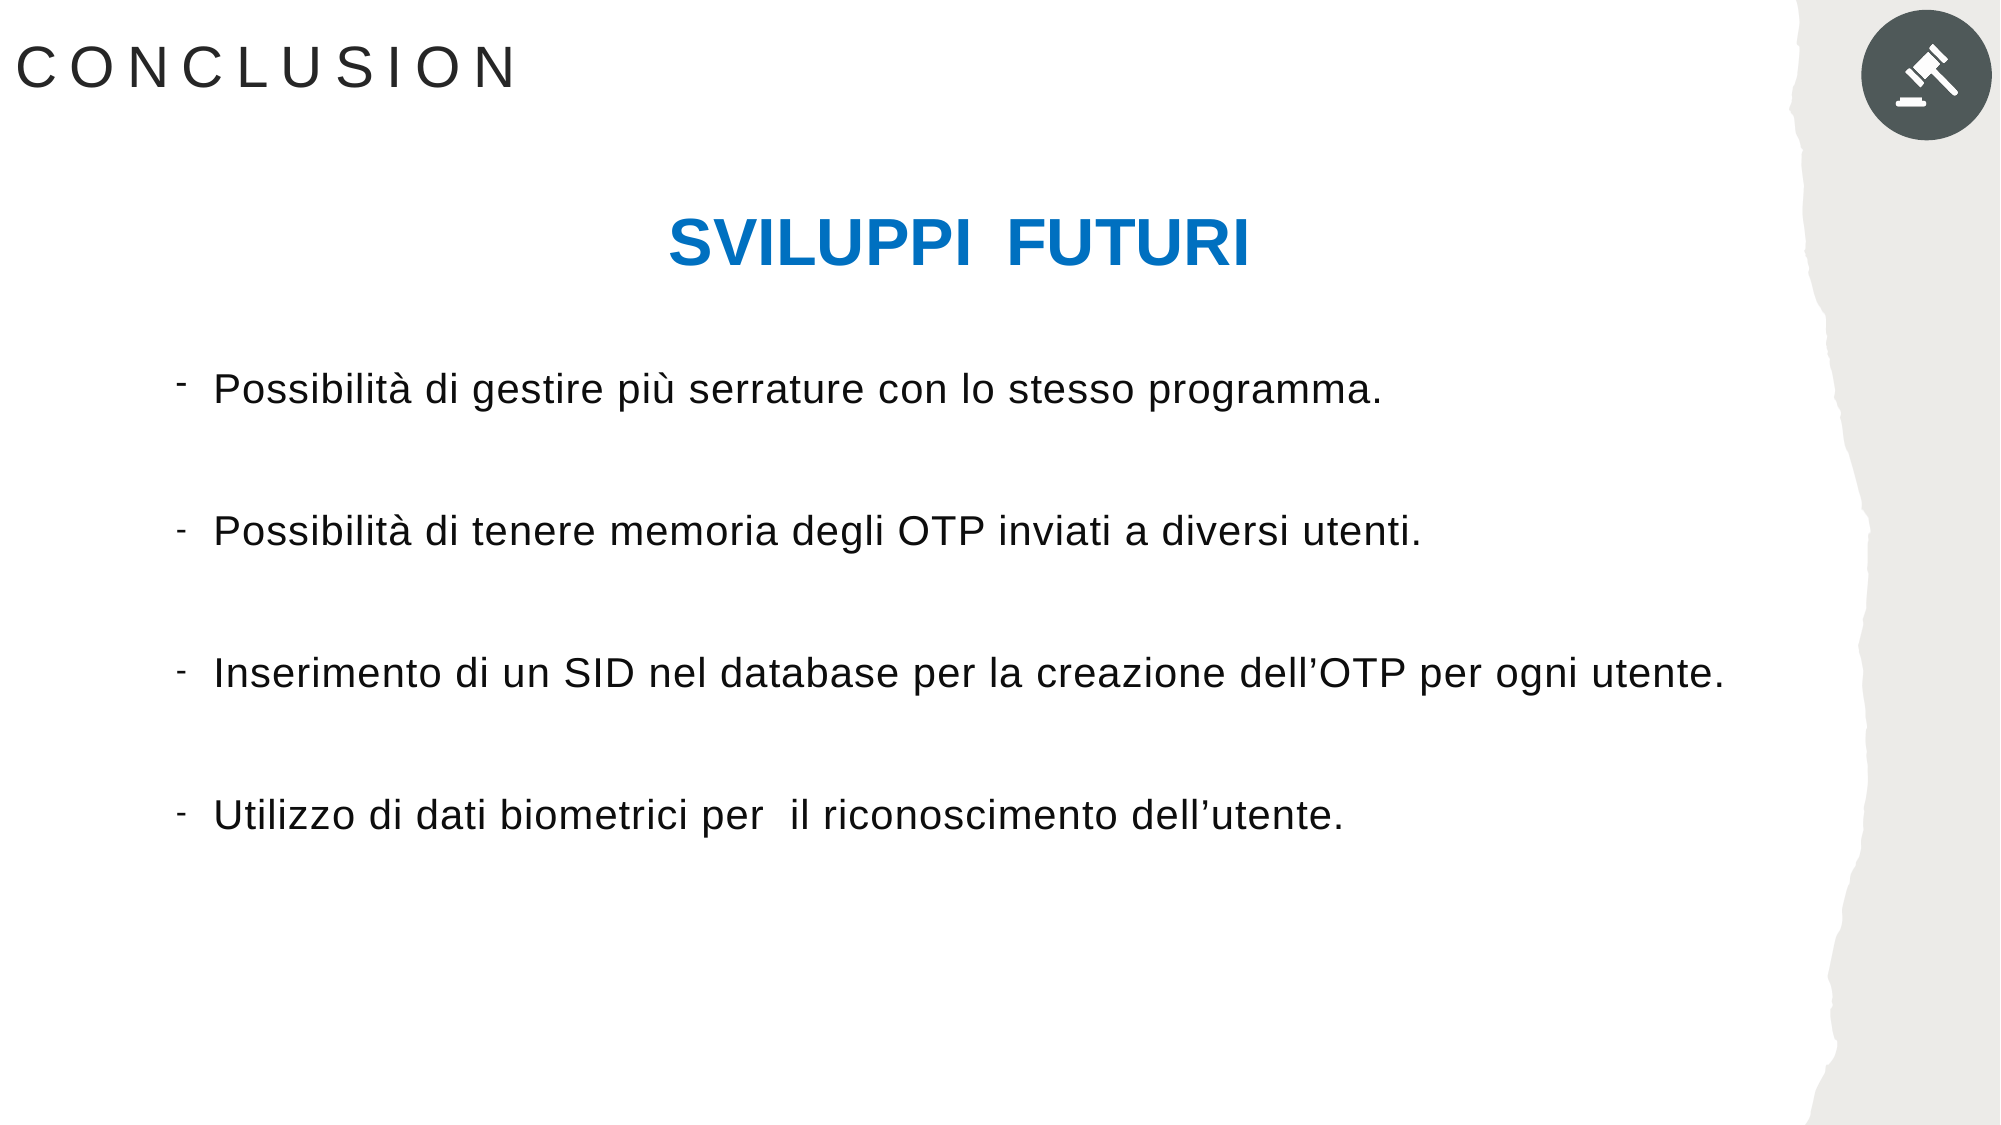

conclusion

# Sviluppi futuri
Possibilità di gestire più serrature con lo stesso programma.

Possibilità di tenere memoria degli OTP inviati a diversi utenti.

Inserimento di un SID nel database per la creazione dell’OTP per ogni utente.

Utilizzo di dati biometrici per  il riconoscimento dell’utente.